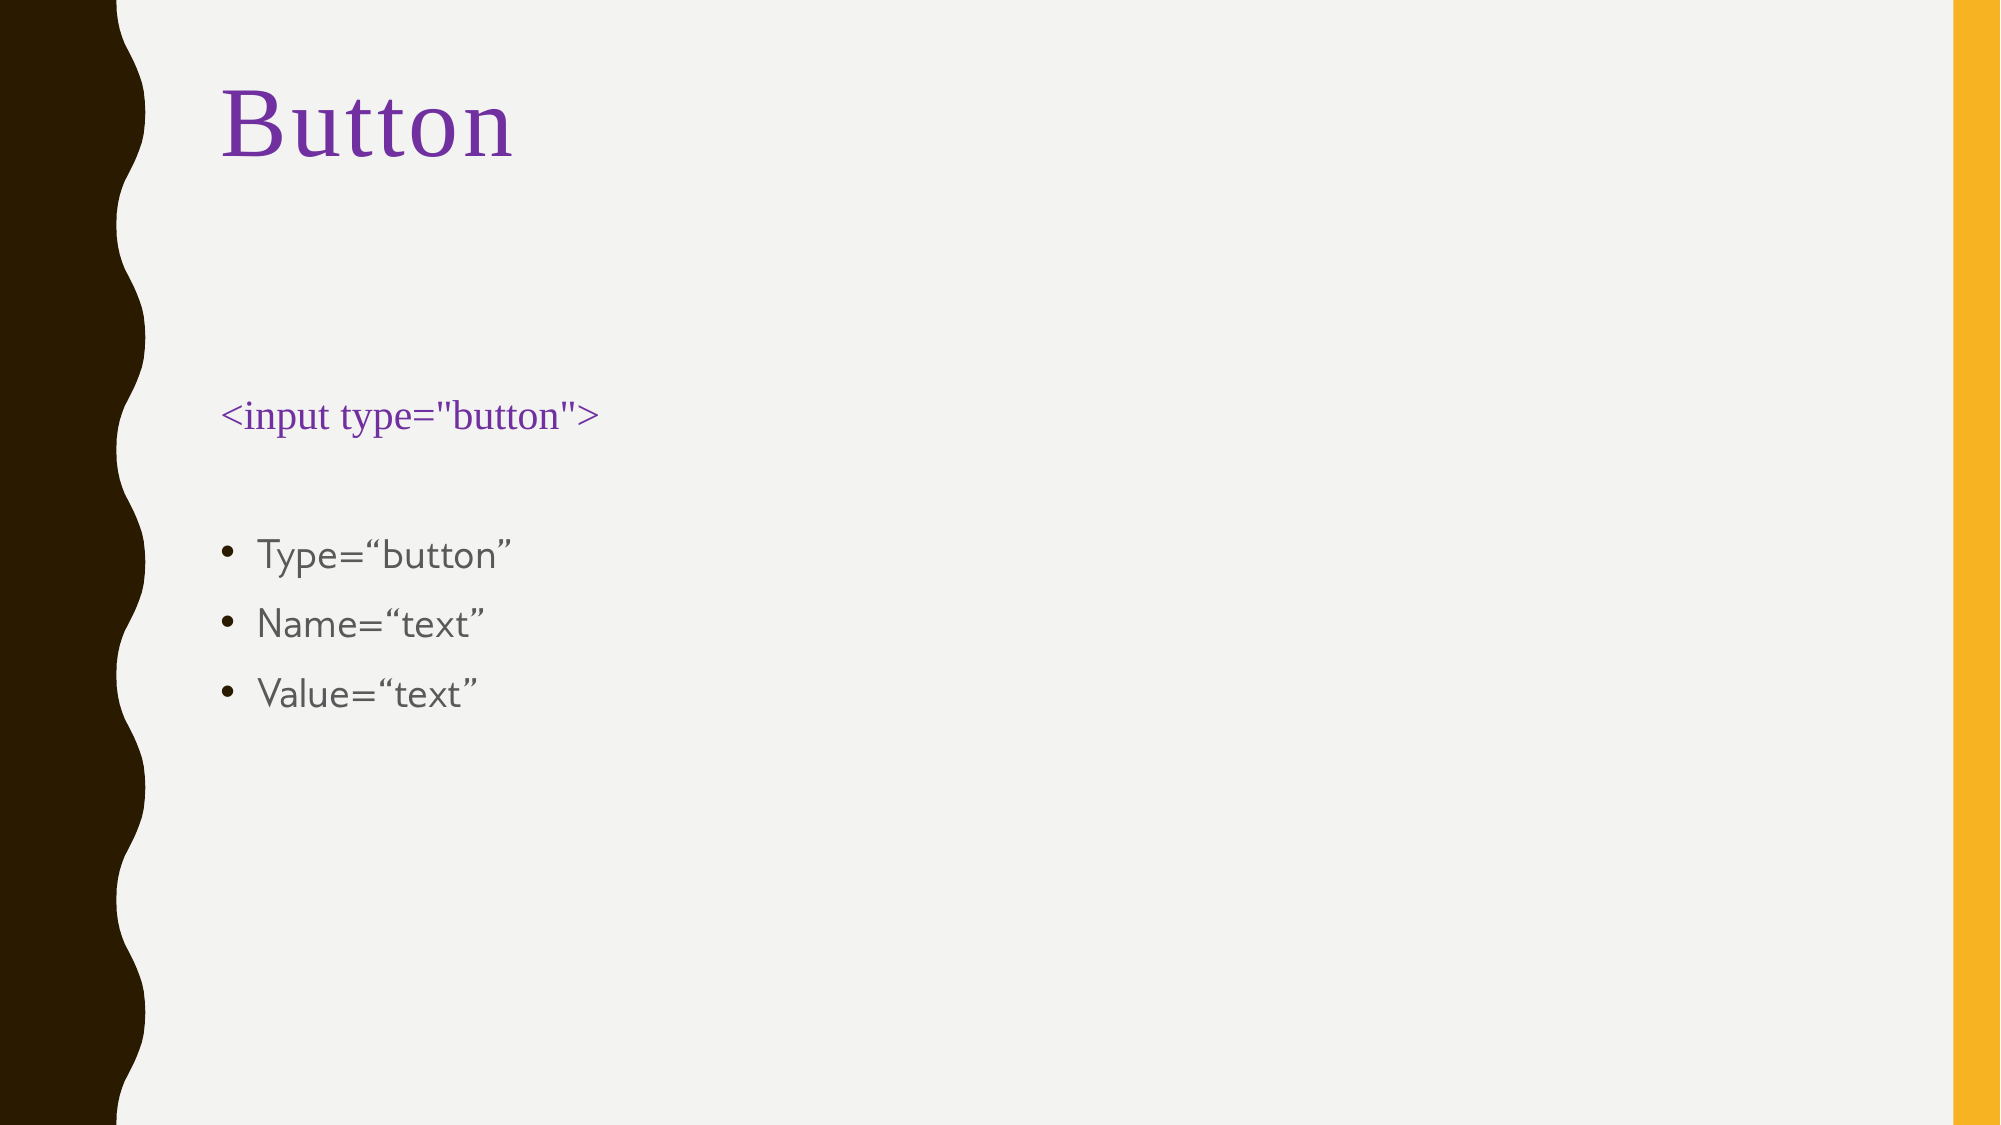

# Button
<input type="button">

Type=“button”
Name=“text”
Value=“text”